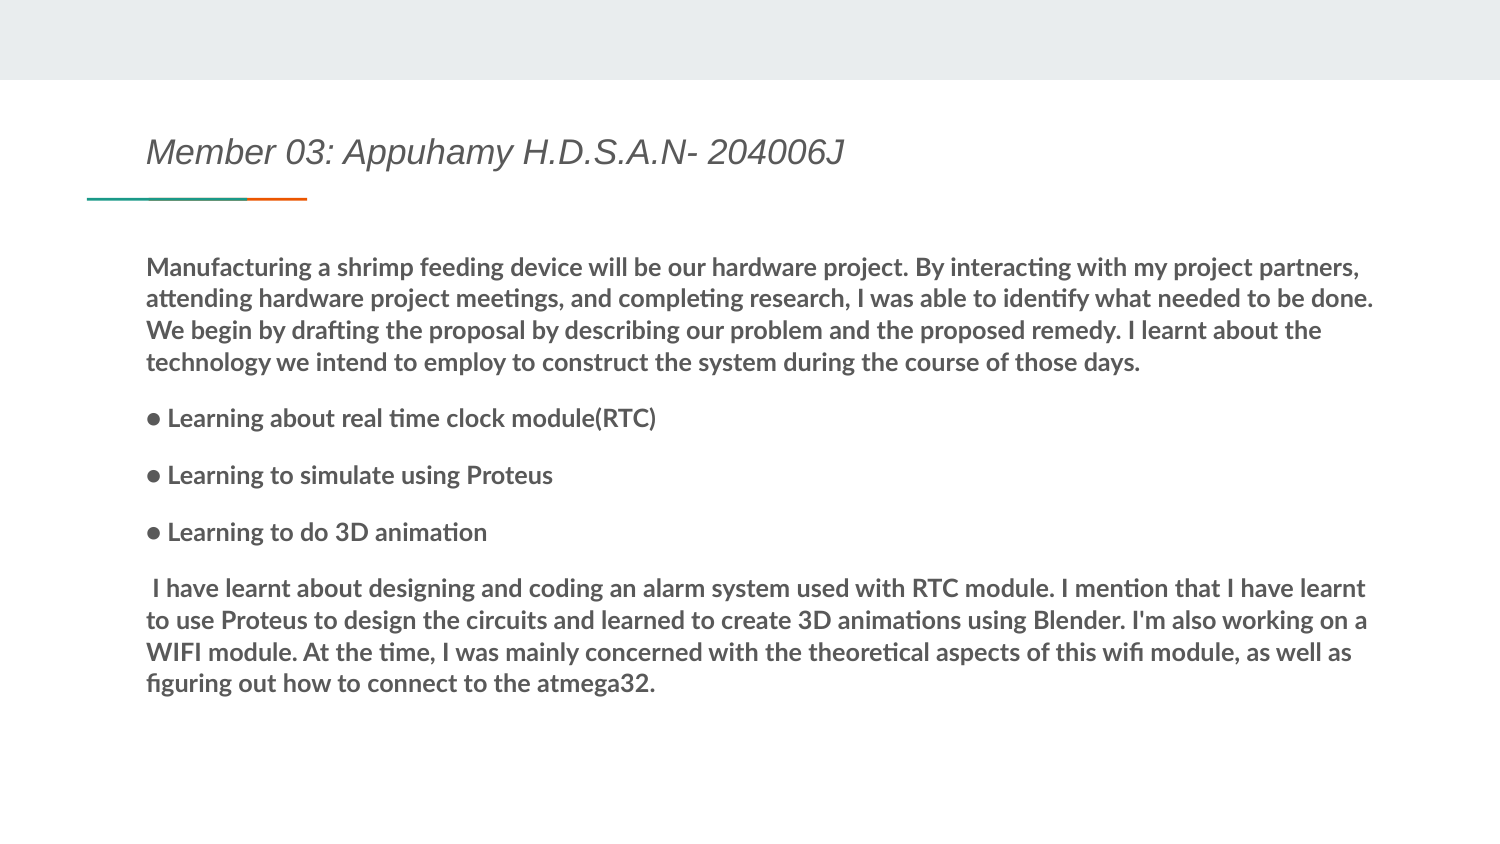

Member 03: Appuhamy H.D.S.A.N- 204006J
Manufacturing a shrimp feeding device will be our hardware project. By interacting with my project partners, attending hardware project meetings, and completing research, I was able to identify what needed to be done. We begin by drafting the proposal by describing our problem and the proposed remedy. I learnt about the technology we intend to employ to construct the system during the course of those days.
● Learning about real time clock module(RTC)
● Learning to simulate using Proteus
● Learning to do 3D animation
 I have learnt about designing and coding an alarm system used with RTC module. I mention that I have learnt to use Proteus to design the circuits and learned to create 3D animations using Blender. I'm also working on a WIFI module. At the time, I was mainly concerned with the theoretical aspects of this wifi module, as well as figuring out how to connect to the atmega32.